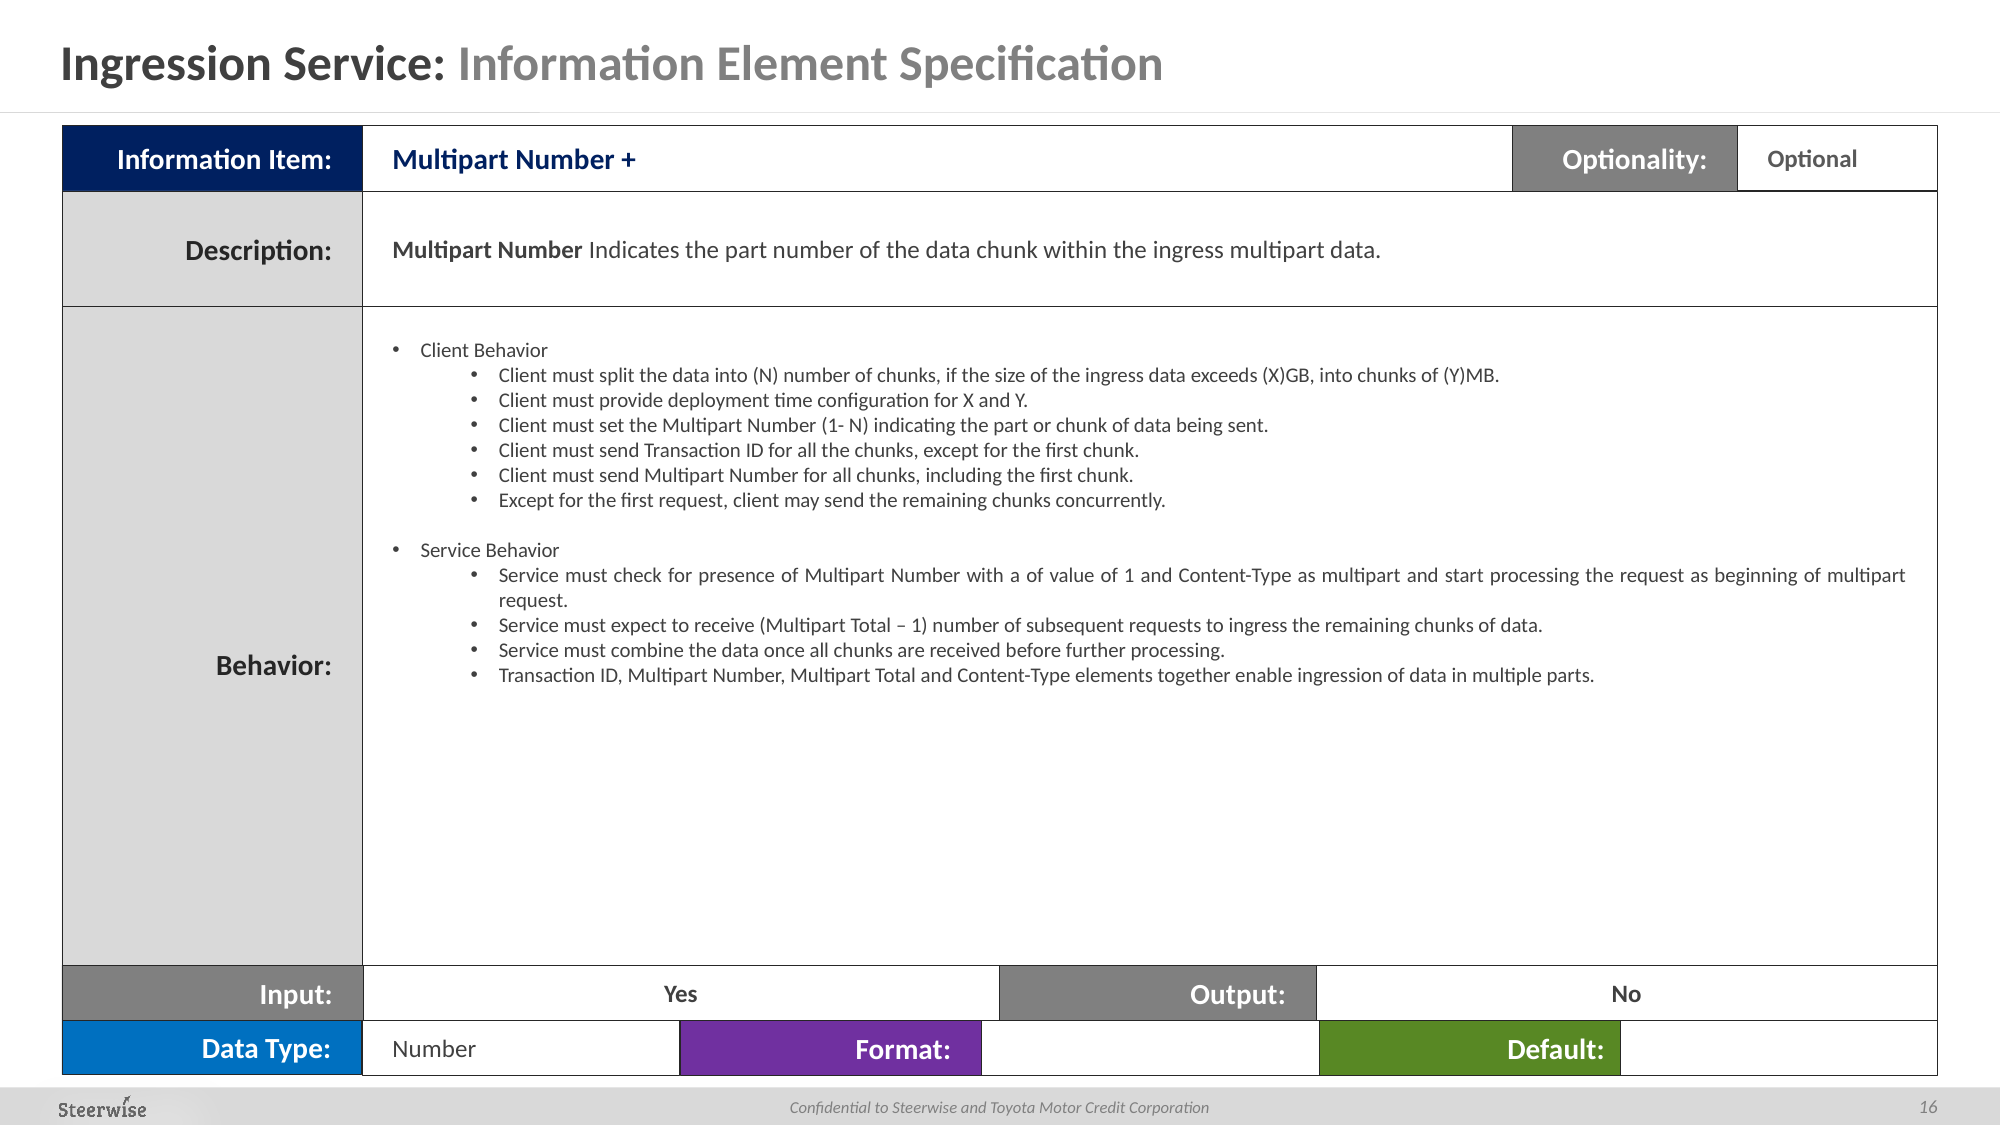

# Ingression Service: Information Element Specification
Optional
Information Item:
Multipart Number +
Optionality:
Description:
Multipart Number Indicates the part number of the data chunk within the ingress multipart data.
Client Behavior
Client must split the data into (N) number of chunks, if the size of the ingress data exceeds (X)GB, into chunks of (Y)MB.
Client must provide deployment time configuration for X and Y.
Client must set the Multipart Number (1- N) indicating the part or chunk of data being sent.
Client must send Transaction ID for all the chunks, except for the first chunk.
Client must send Multipart Number for all chunks, including the first chunk.
Except for the first request, client may send the remaining chunks concurrently.

Service Behavior
Service must check for presence of Multipart Number with a of value of 1 and Content-Type as multipart and start processing the request as beginning of multipart request.
Service must expect to receive (Multipart Total – 1) number of subsequent requests to ingress the remaining chunks of data.
Service must combine the data once all chunks are received before further processing.
Transaction ID, Multipart Number, Multipart Total and Content-Type elements together enable ingression of data in multiple parts.
Behavior:
Output:
No
Input:
Yes
Data Type:
Default:

Format:

Number
16